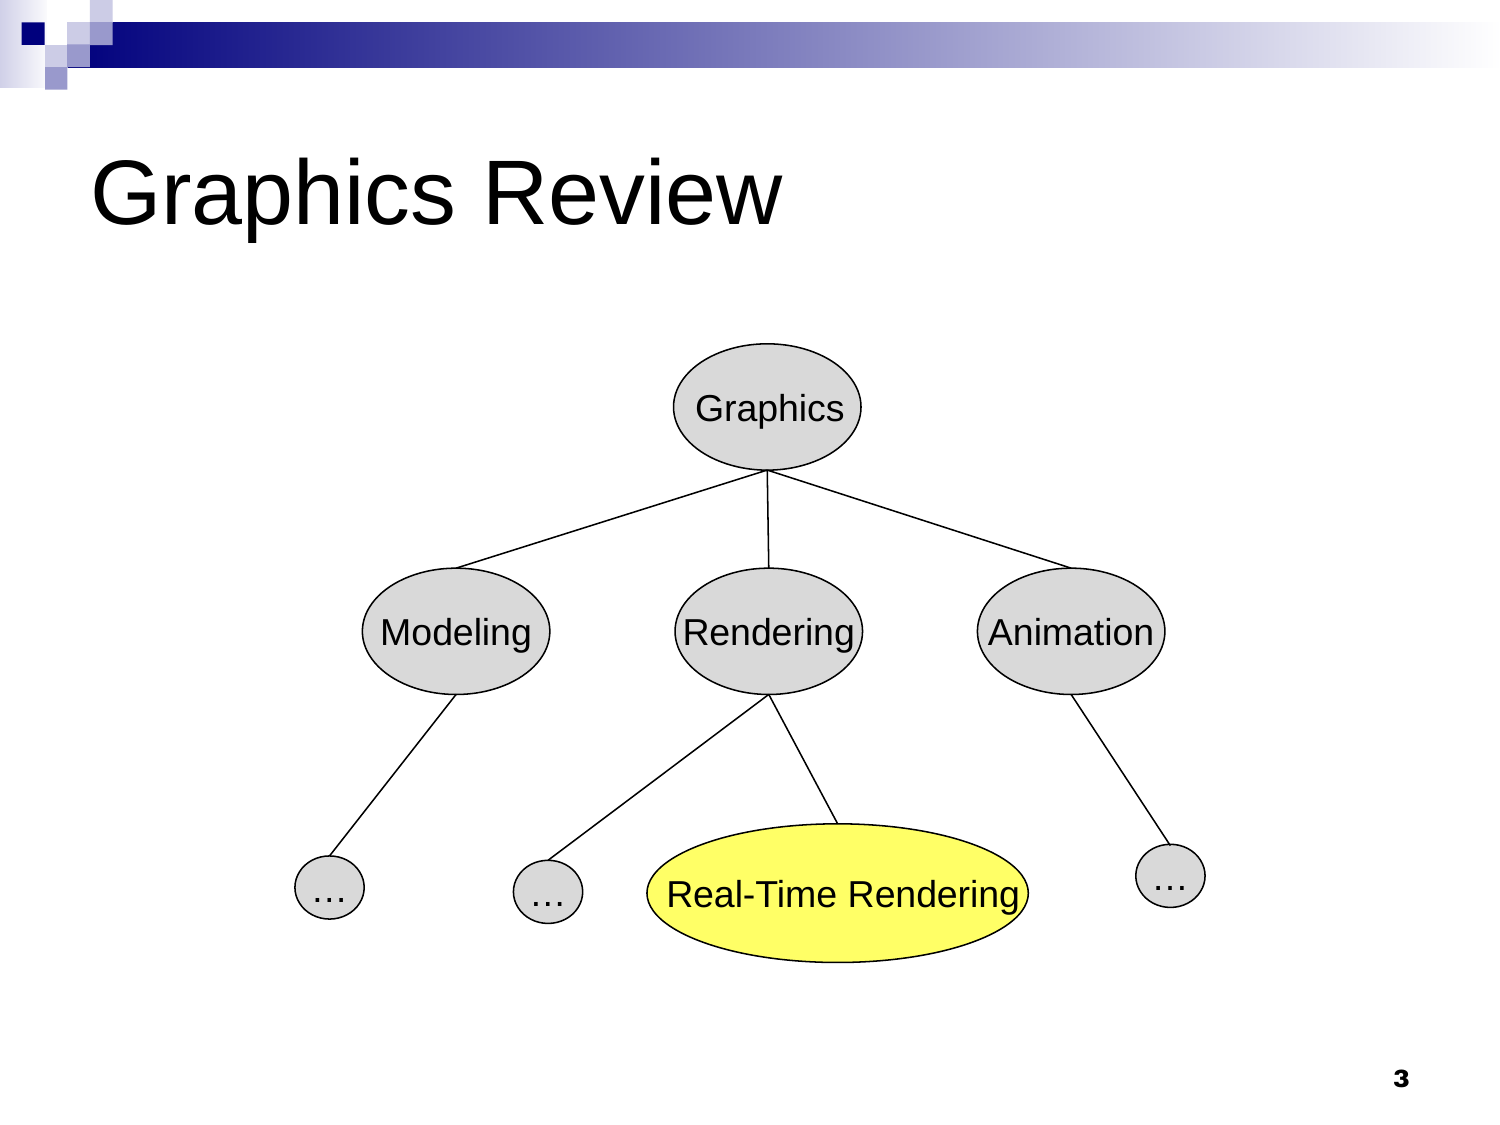

# Graphics Review

Graphics

Modeling

Rendering

Animation

…

…

…
Real-Time Rendering
3